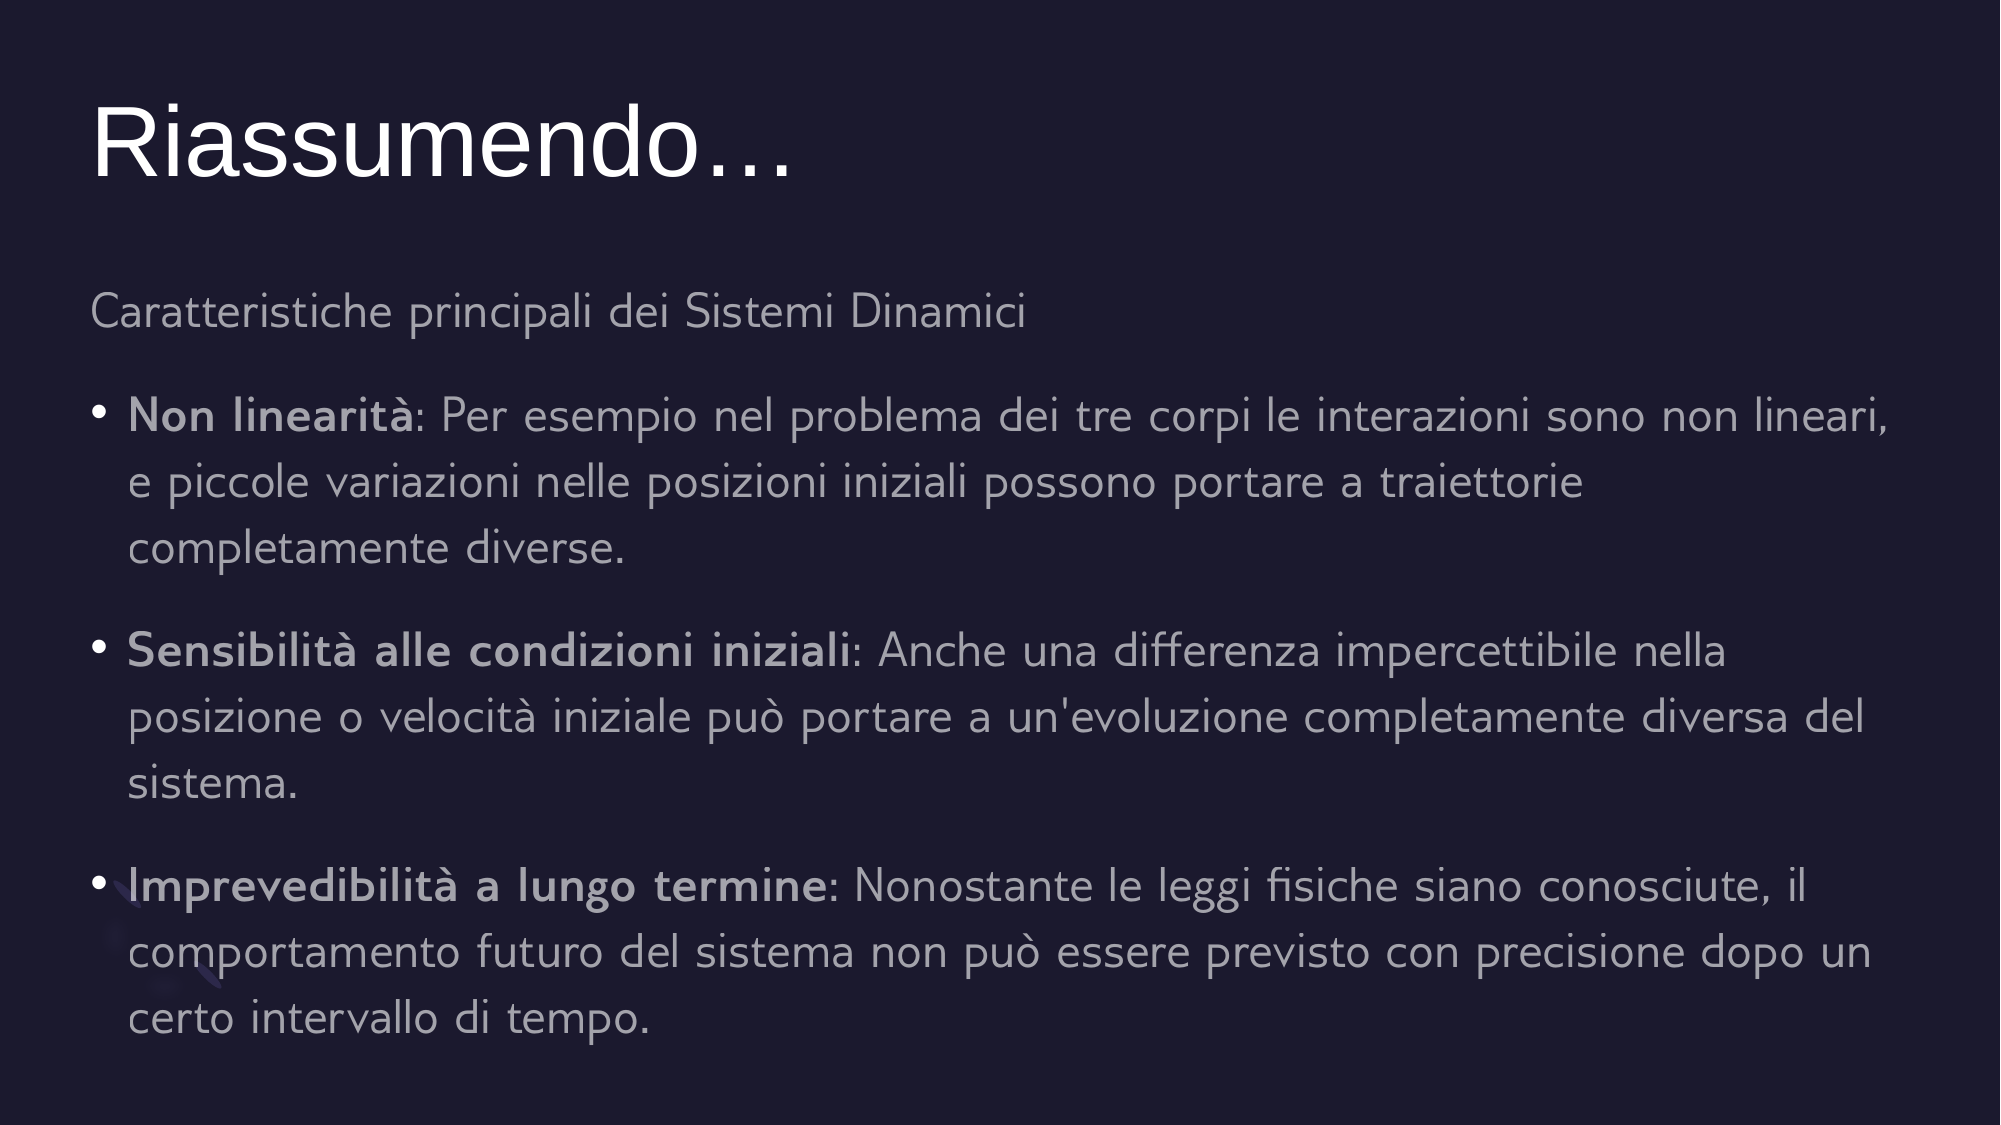

# Riassumendo…
Caratteristiche principali dei Sistemi Dinamici
Non linearità: Per esempio nel problema dei tre corpi le interazioni sono non lineari, e piccole variazioni nelle posizioni iniziali possono portare a traiettorie completamente diverse.
Sensibilità alle condizioni iniziali: Anche una differenza impercettibile nella posizione o velocità iniziale può portare a un'evoluzione completamente diversa del sistema.
Imprevedibilità a lungo termine: Nonostante le leggi fisiche siano conosciute, il comportamento futuro del sistema non può essere previsto con precisione dopo un certo intervallo di tempo.